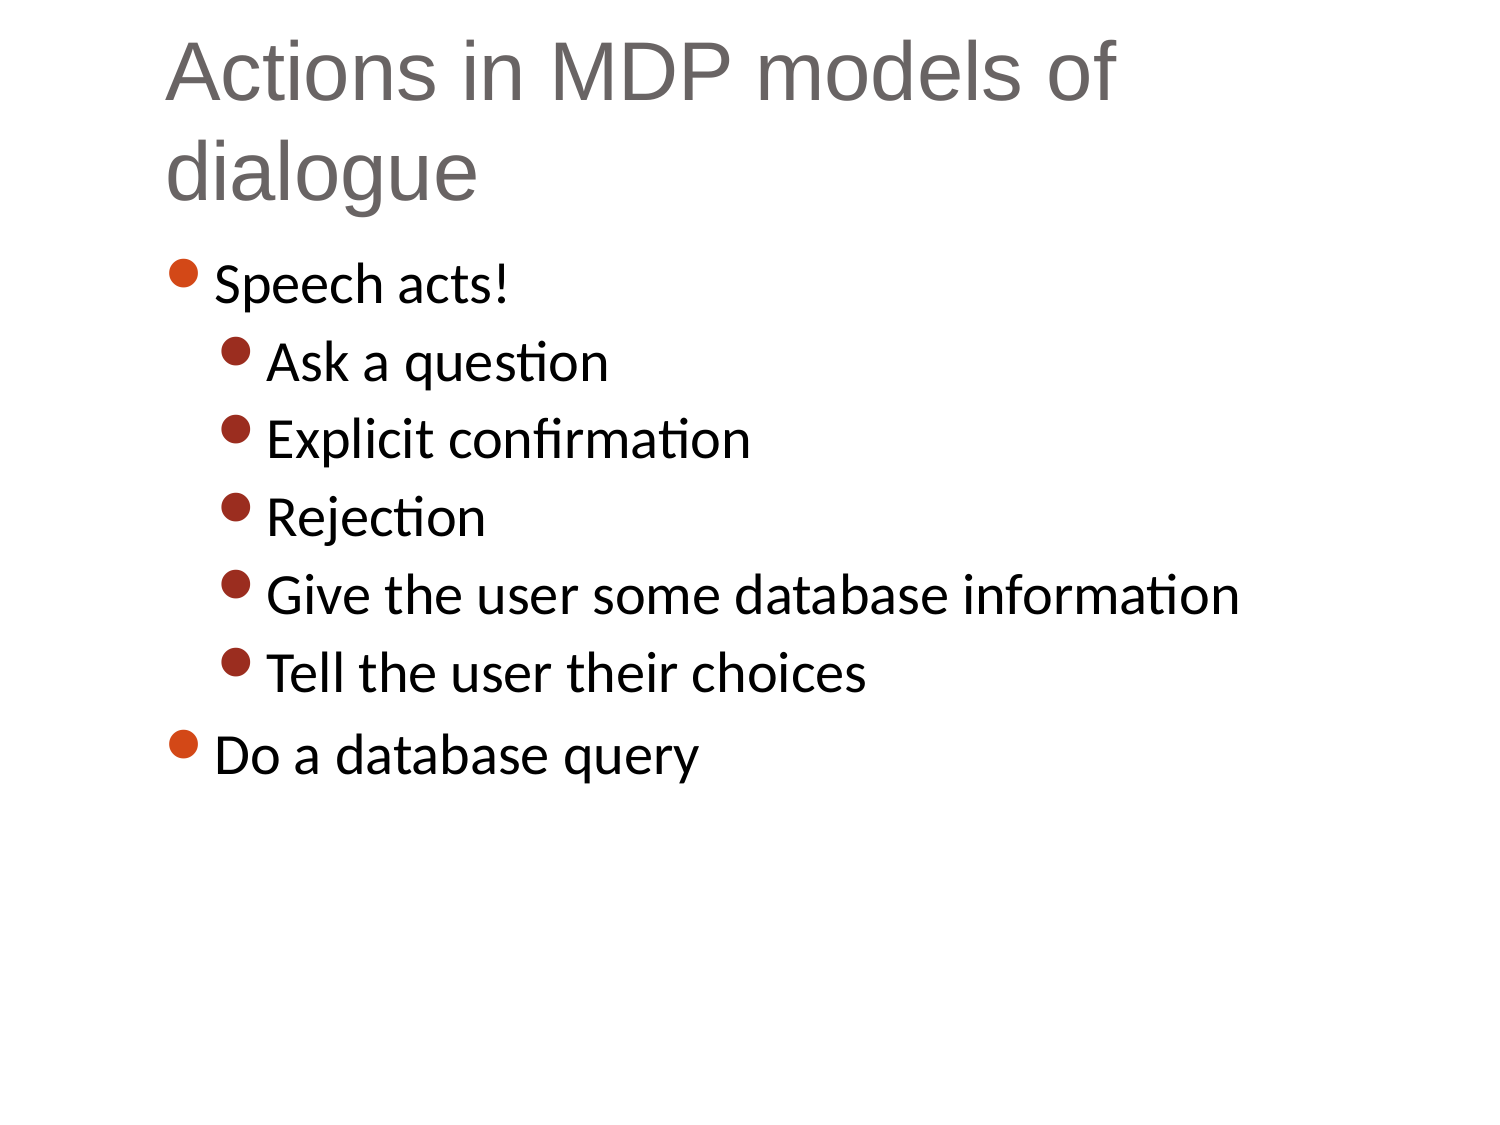

# Actions in MDP models of dialogue
Speech acts!
Ask a question
Explicit confirmation
Rejection
Give the user some database information
Tell the user their choices
Do a database query